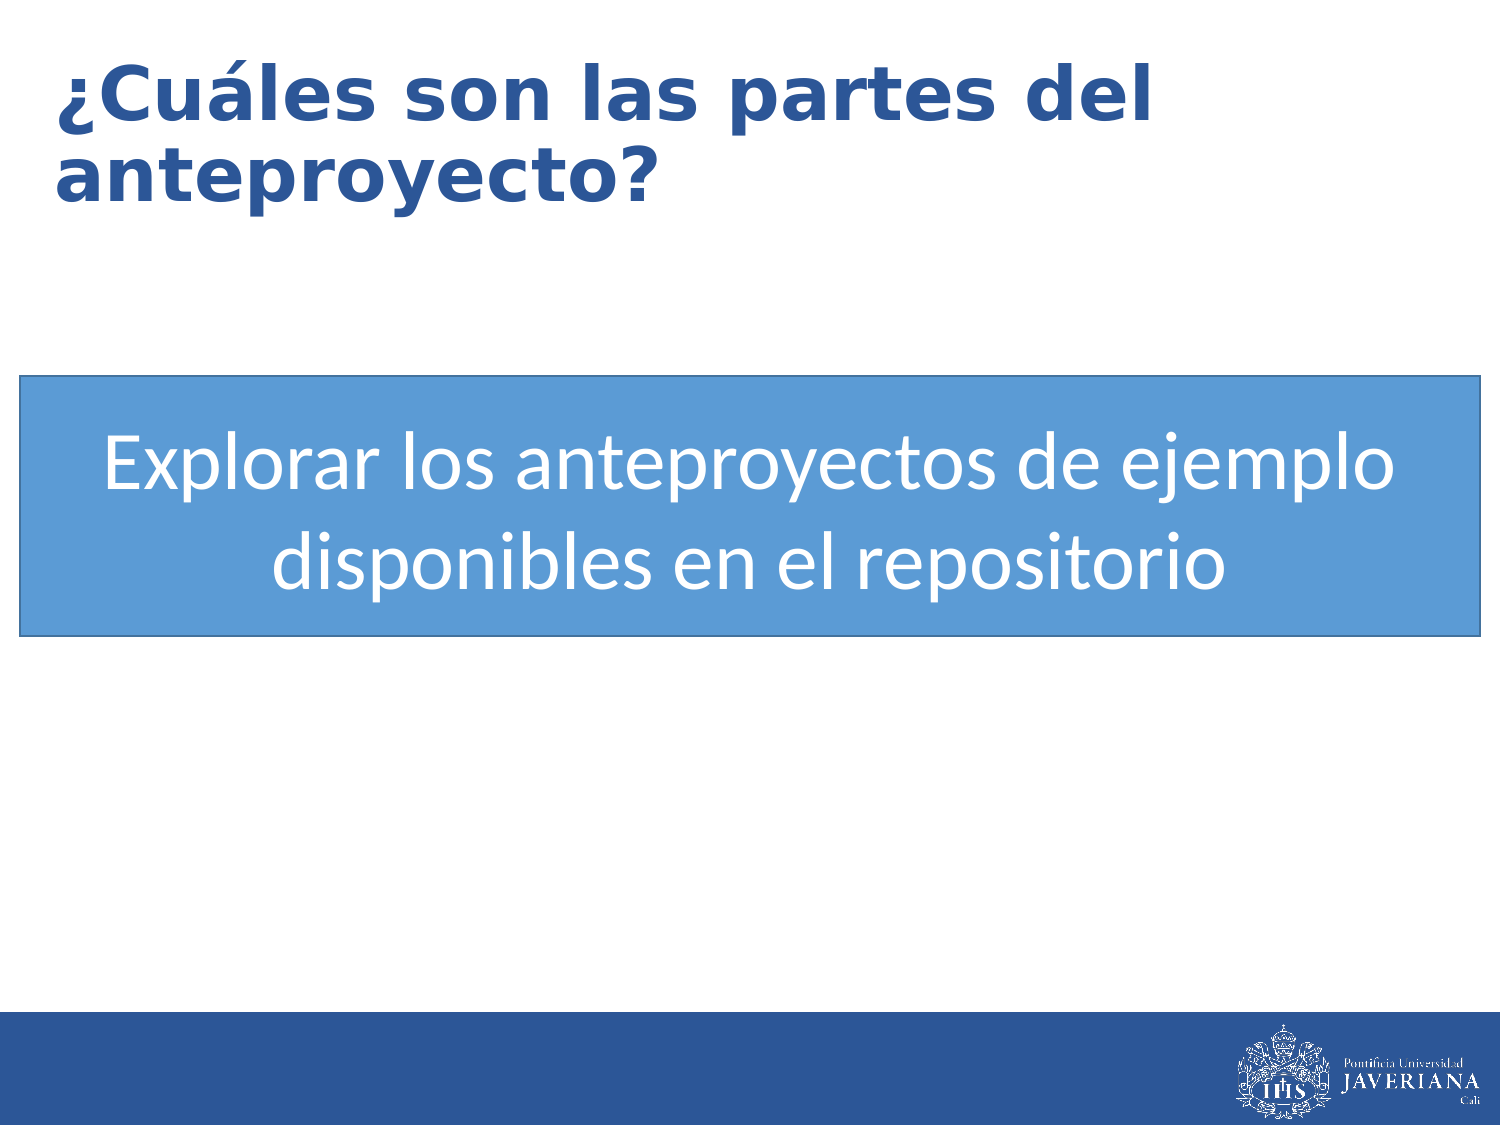

# ¿Cuáles son las partes del anteproyecto?
Explorar los anteproyectos de ejemplo disponibles en el repositorio